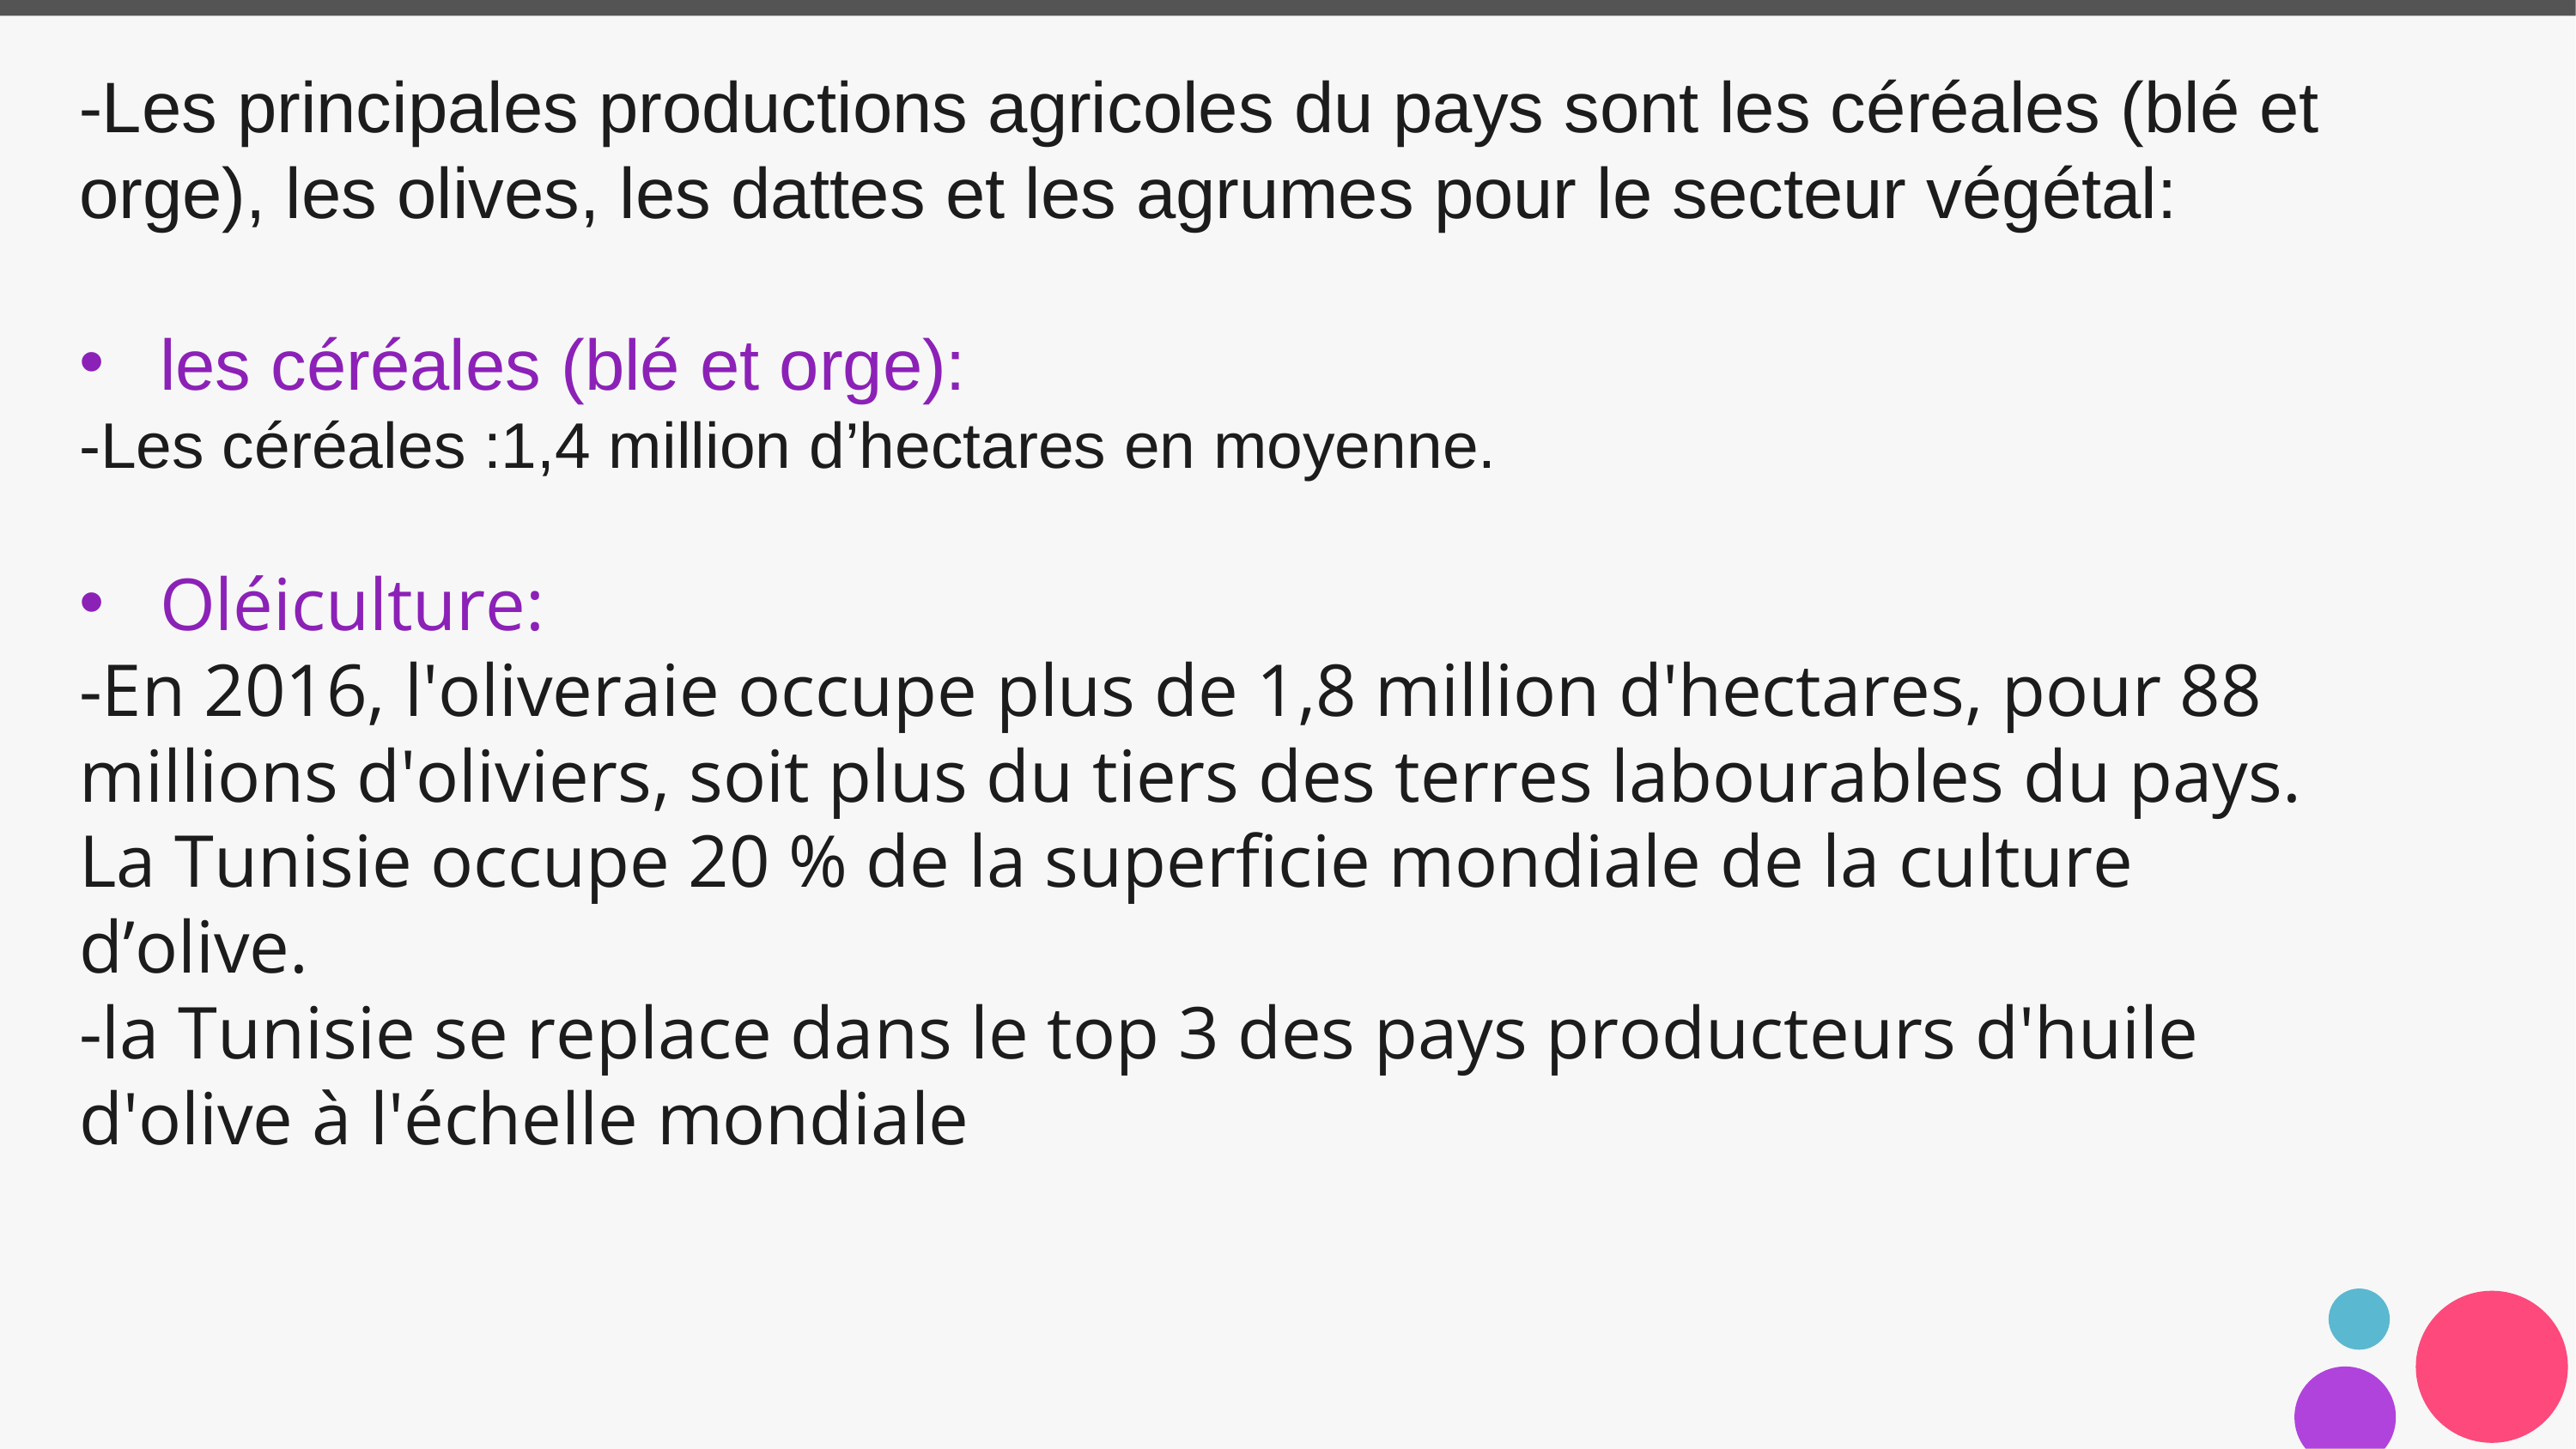

-Les principales productions agricoles du pays sont les céréales (blé et orge), les olives, les dattes et les agrumes pour le secteur végétal:

les céréales (blé et orge):
-Les céréales :1,4 million d’hectares en moyenne.

Oléiculture:
-En 2016, l'oliveraie occupe plus de 1,8 million d'hectares, pour 88 millions d'oliviers, soit plus du tiers des terres labourables du pays. La Tunisie occupe 20 % de la superficie mondiale de la culture d’olive.
-la Tunisie se replace dans le top 3 des pays producteurs d'huile d'olive à l'échelle mondiale